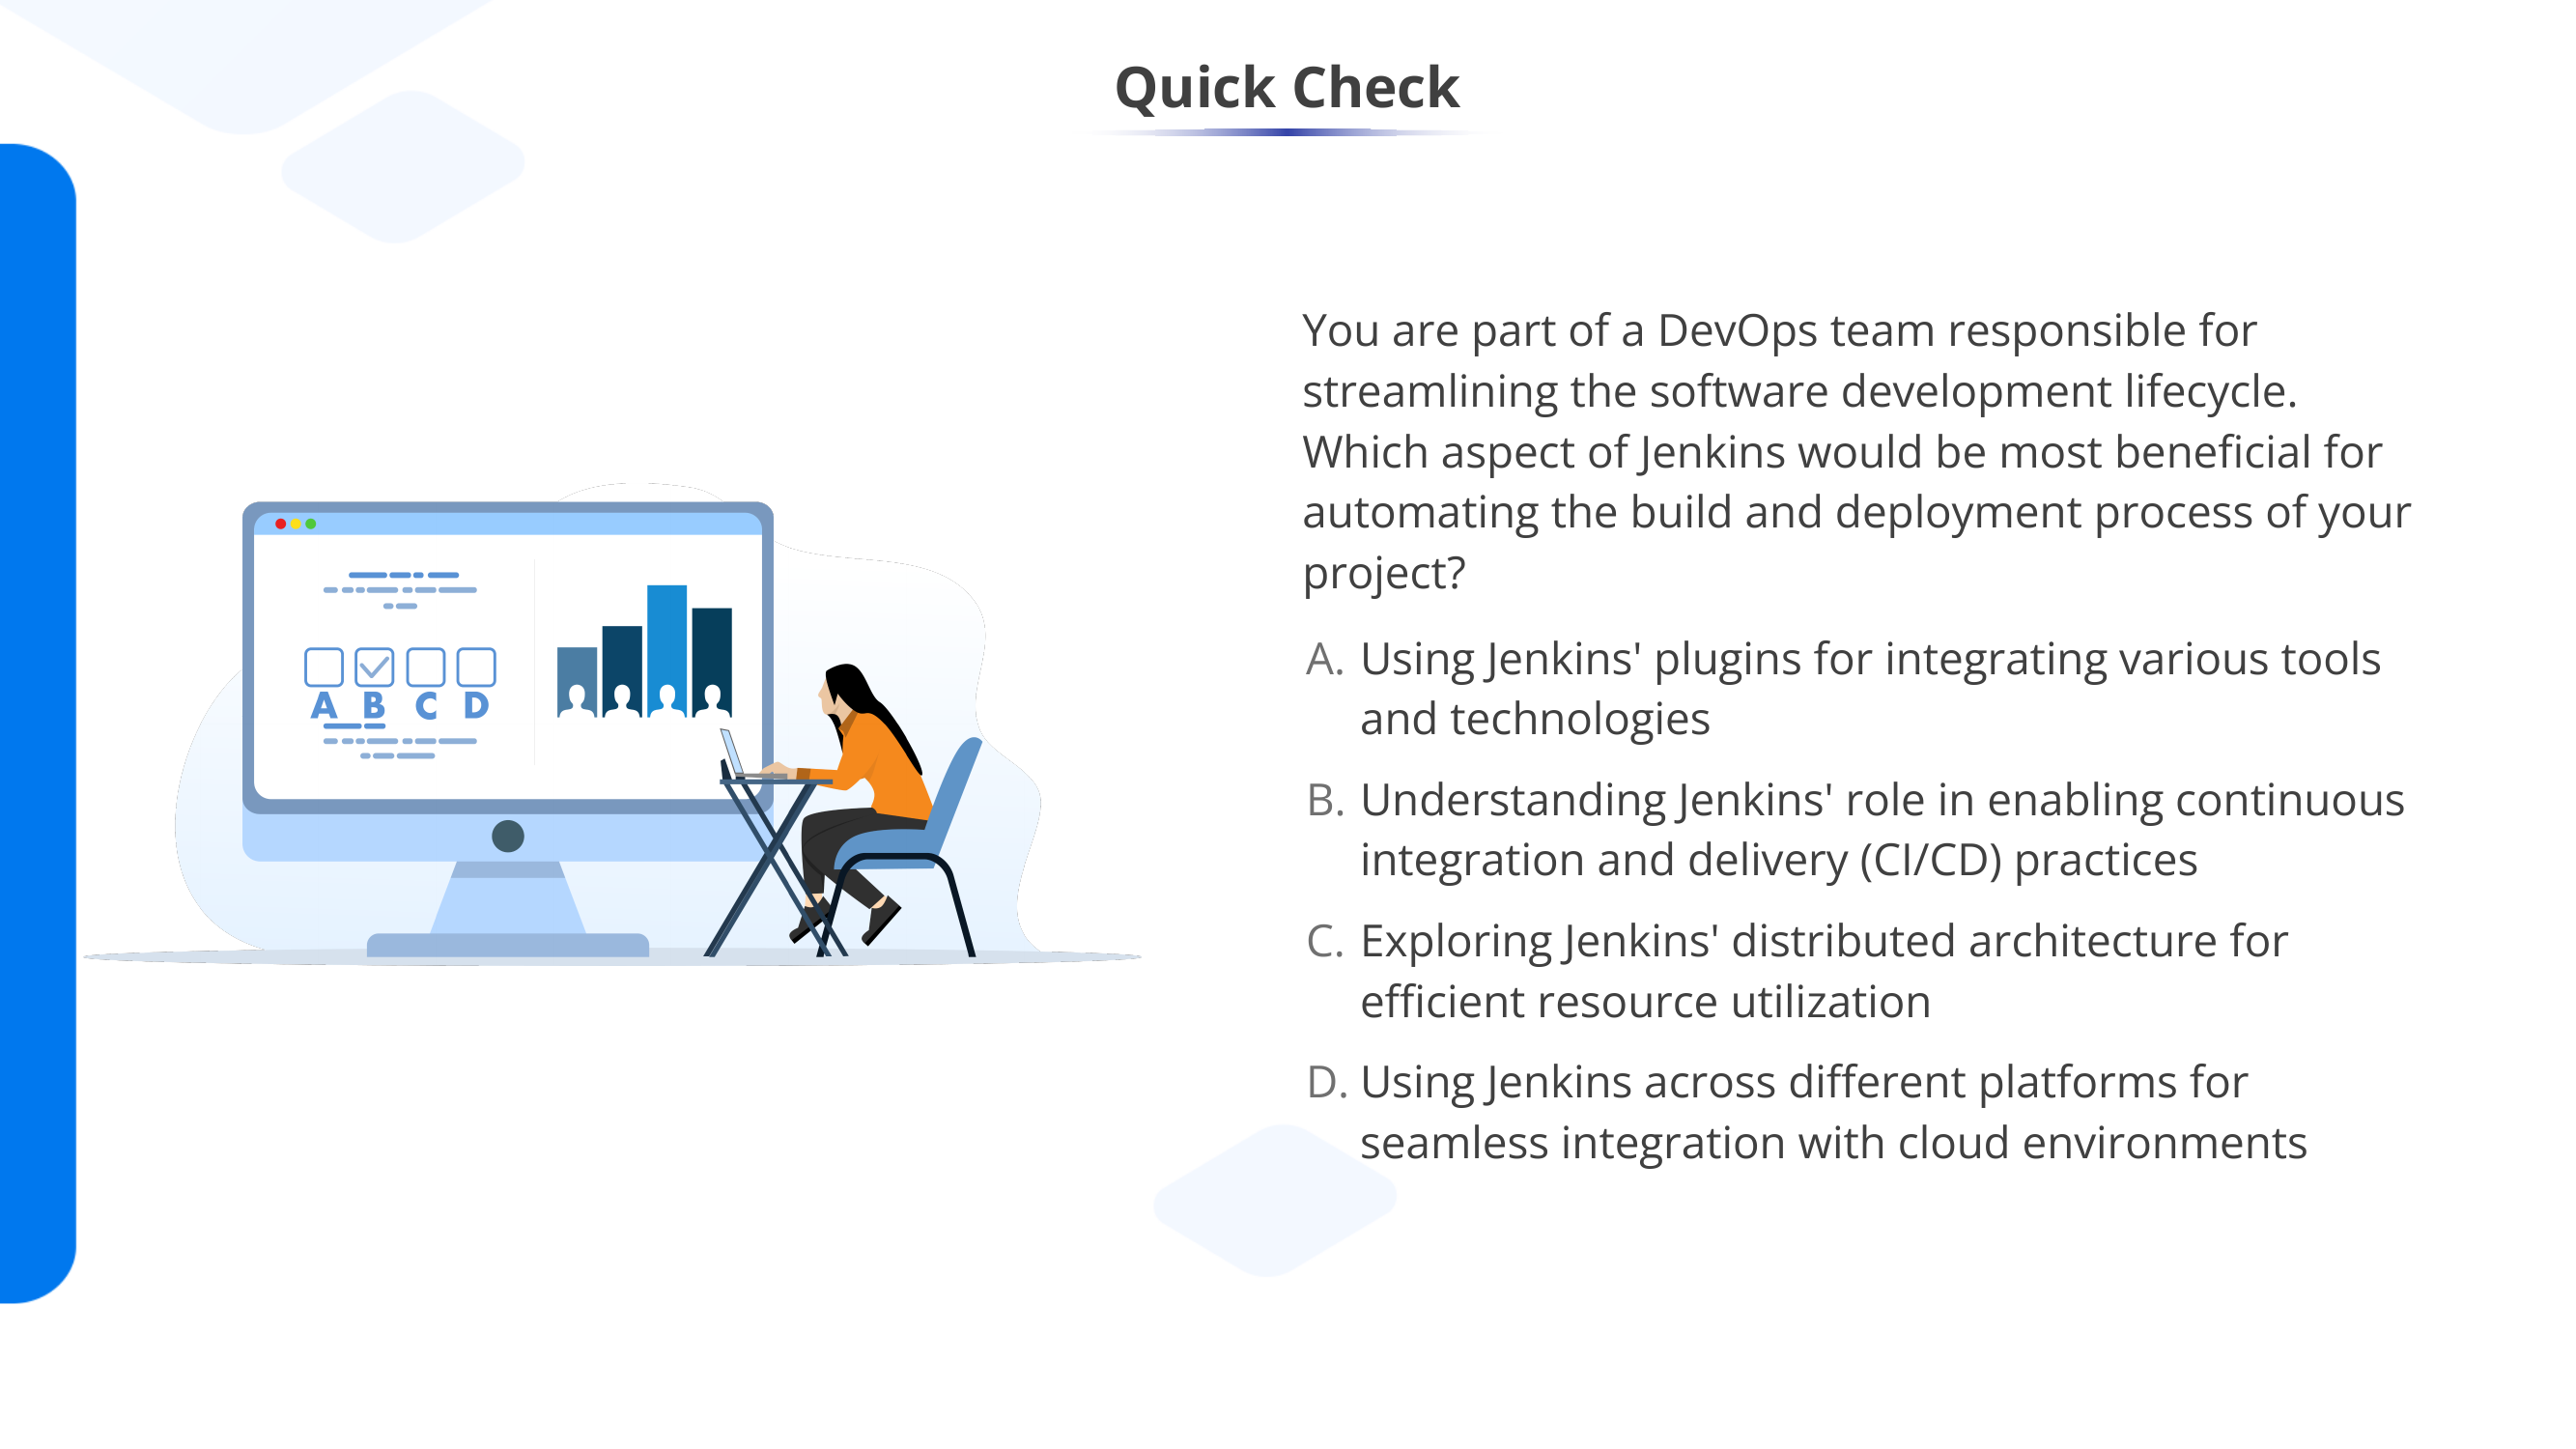

You are part of a DevOps team responsible for streamlining the software development lifecycle. Which aspect of Jenkins would be most beneficial for automating the build and deployment process of your project?
Using Jenkins' plugins for integrating various tools and technologies
Understanding Jenkins' role in enabling continuous integration and delivery (CI/CD) practices
Exploring Jenkins' distributed architecture for efficient resource utilization
Using Jenkins across different platforms for seamless integration with cloud environments